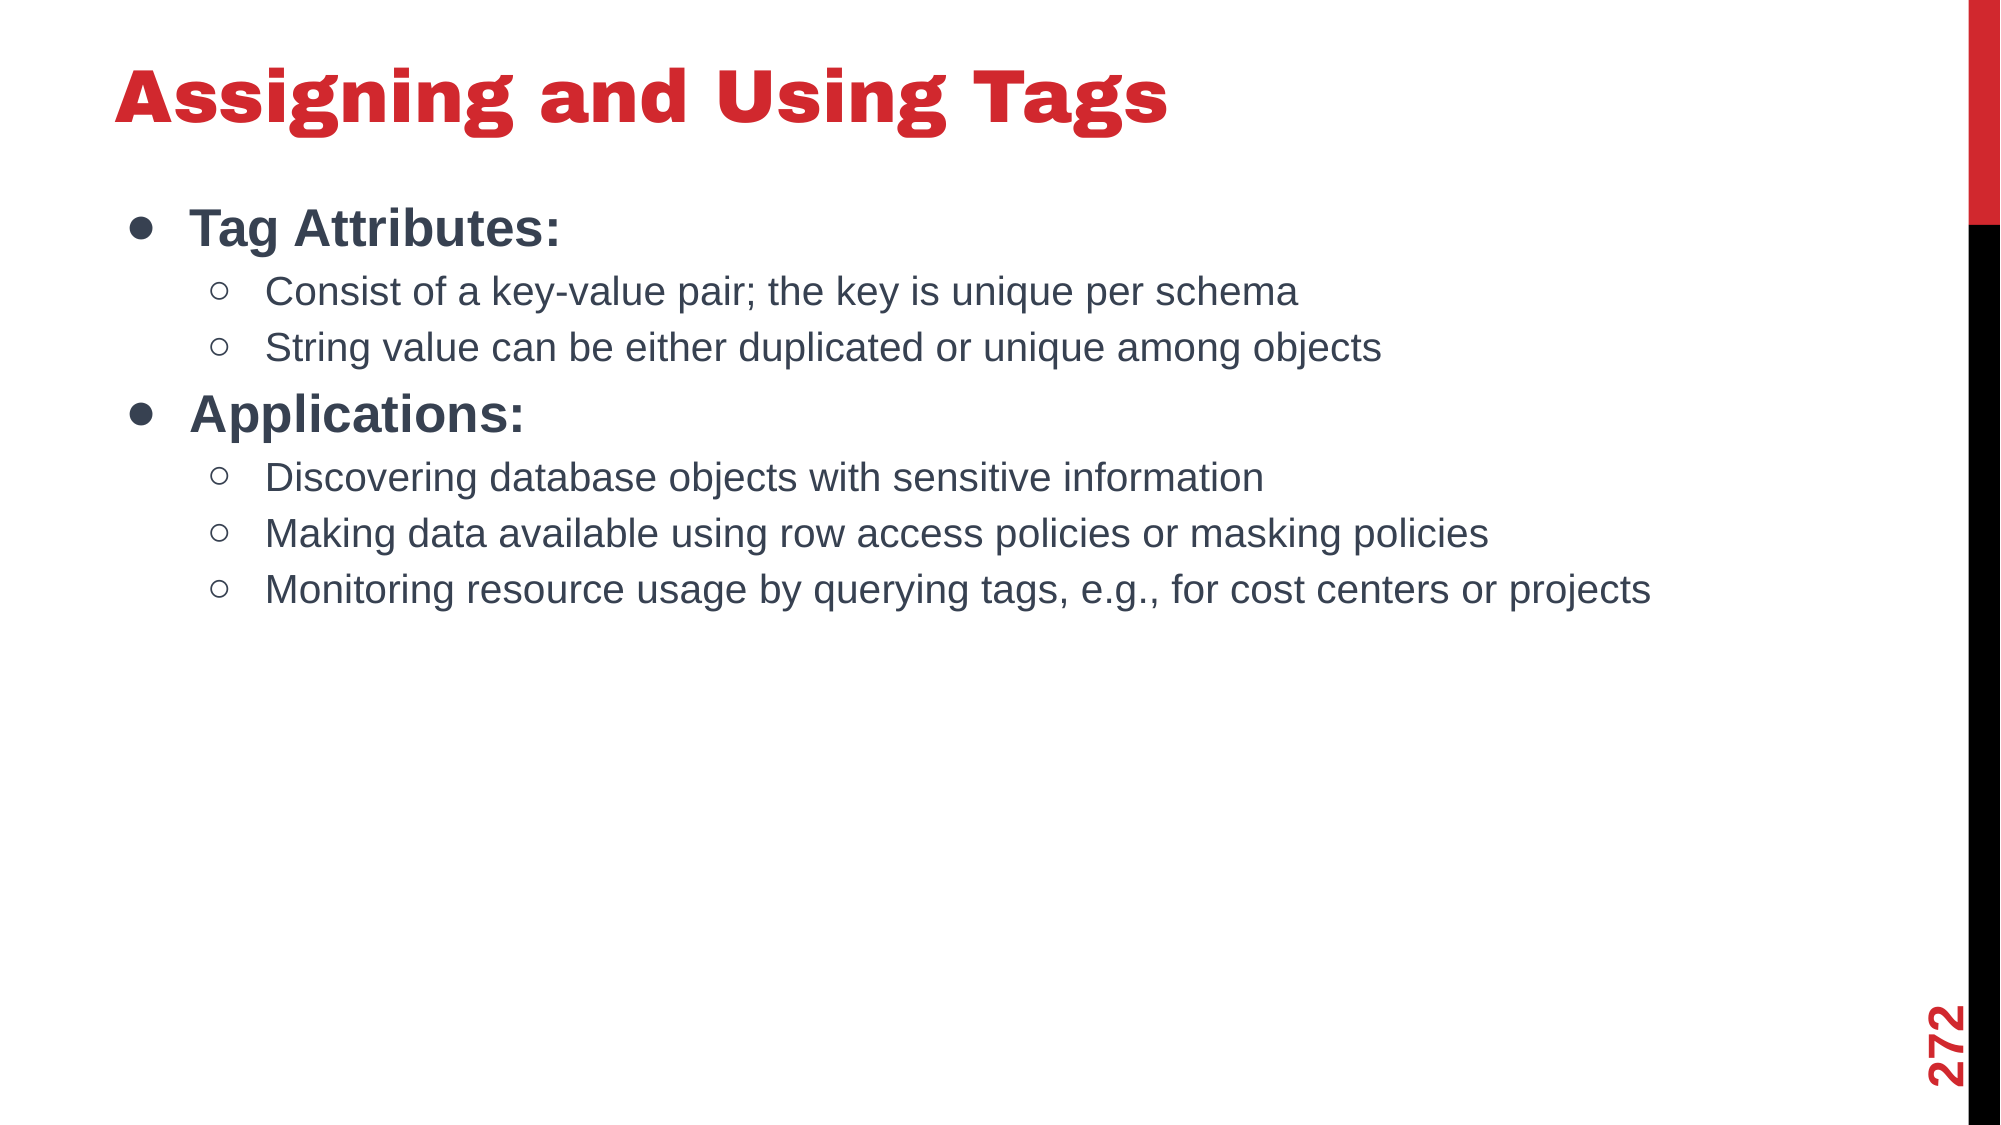

# Assigning and Using Tags
Tag Attributes:
Consist of a key-value pair; the key is unique per schema
String value can be either duplicated or unique among objects
Applications:
Discovering database objects with sensitive information
Making data available using row access policies or masking policies
Monitoring resource usage by querying tags, e.g., for cost centers or projects

272